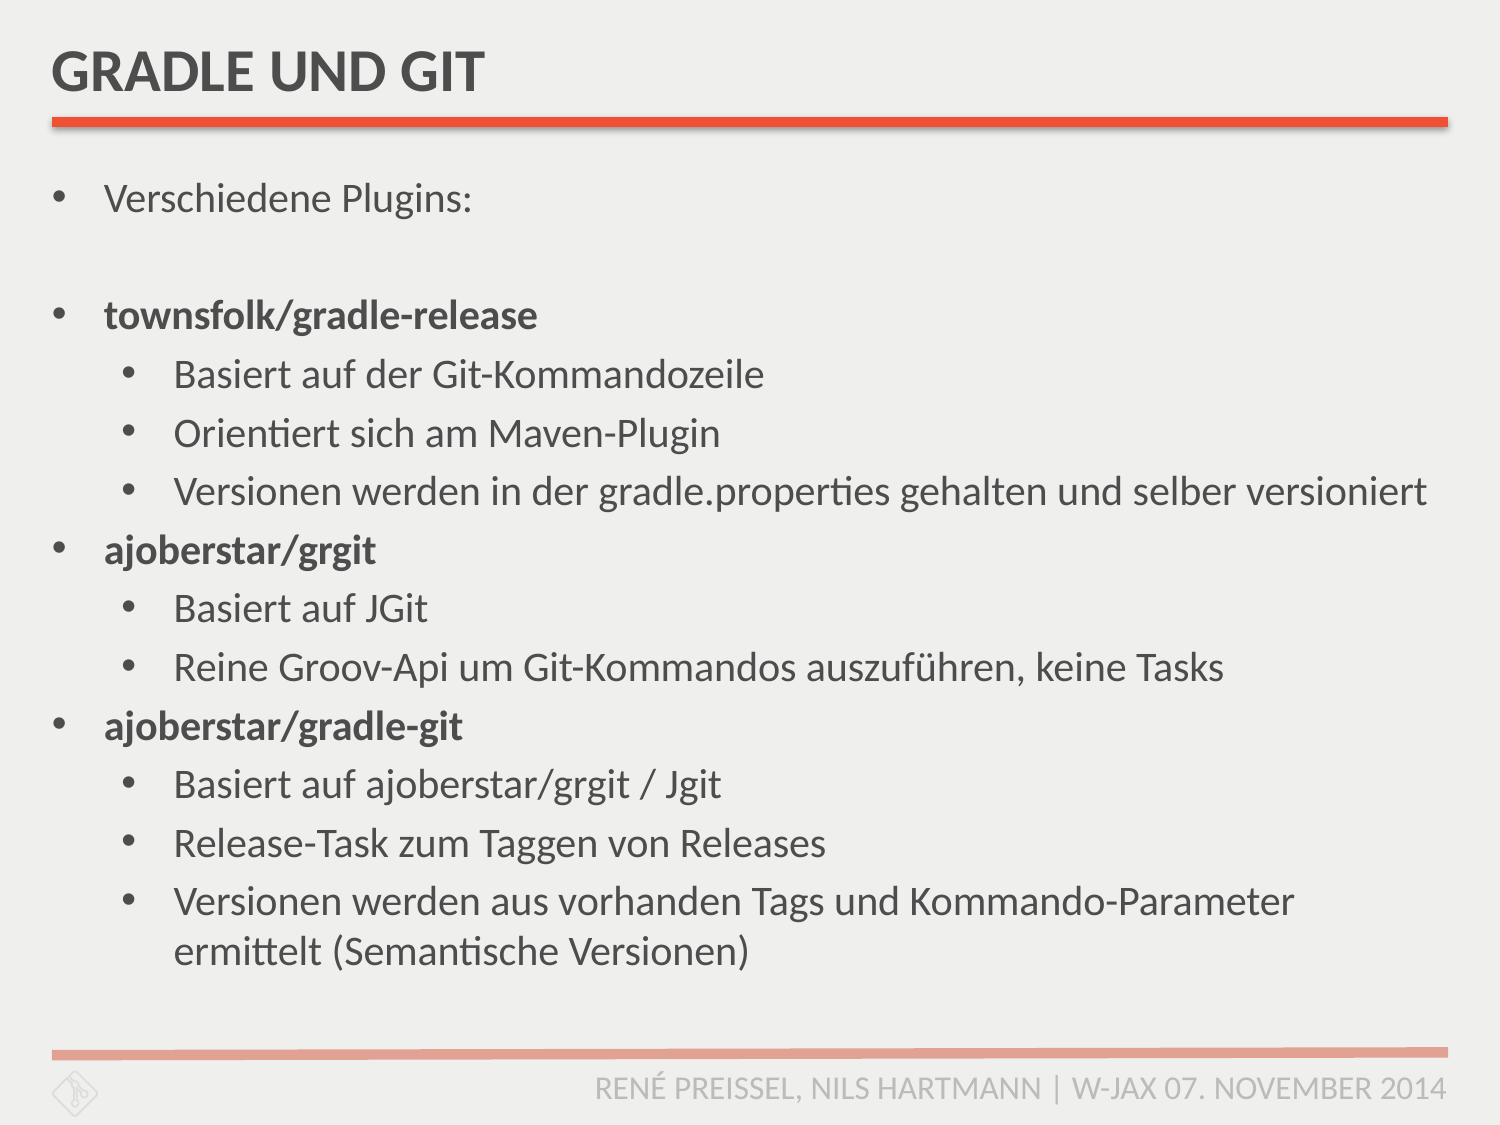

# GRADLE UND GIT
Verschiedene Plugins:

townsfolk/gradle-release
Basiert auf der Git-Kommandozeile
Orientiert sich am Maven-Plugin
Versionen werden in der gradle.properties gehalten und selber versioniert
ajoberstar/grgit
Basiert auf JGit
Reine Groov-Api um Git-Kommandos auszuführen, keine Tasks
ajoberstar/gradle-git
Basiert auf ajoberstar/grgit / Jgit
Release-Task zum Taggen von Releases
Versionen werden aus vorhanden Tags und Kommando-Parameter ermittelt (Semantische Versionen)